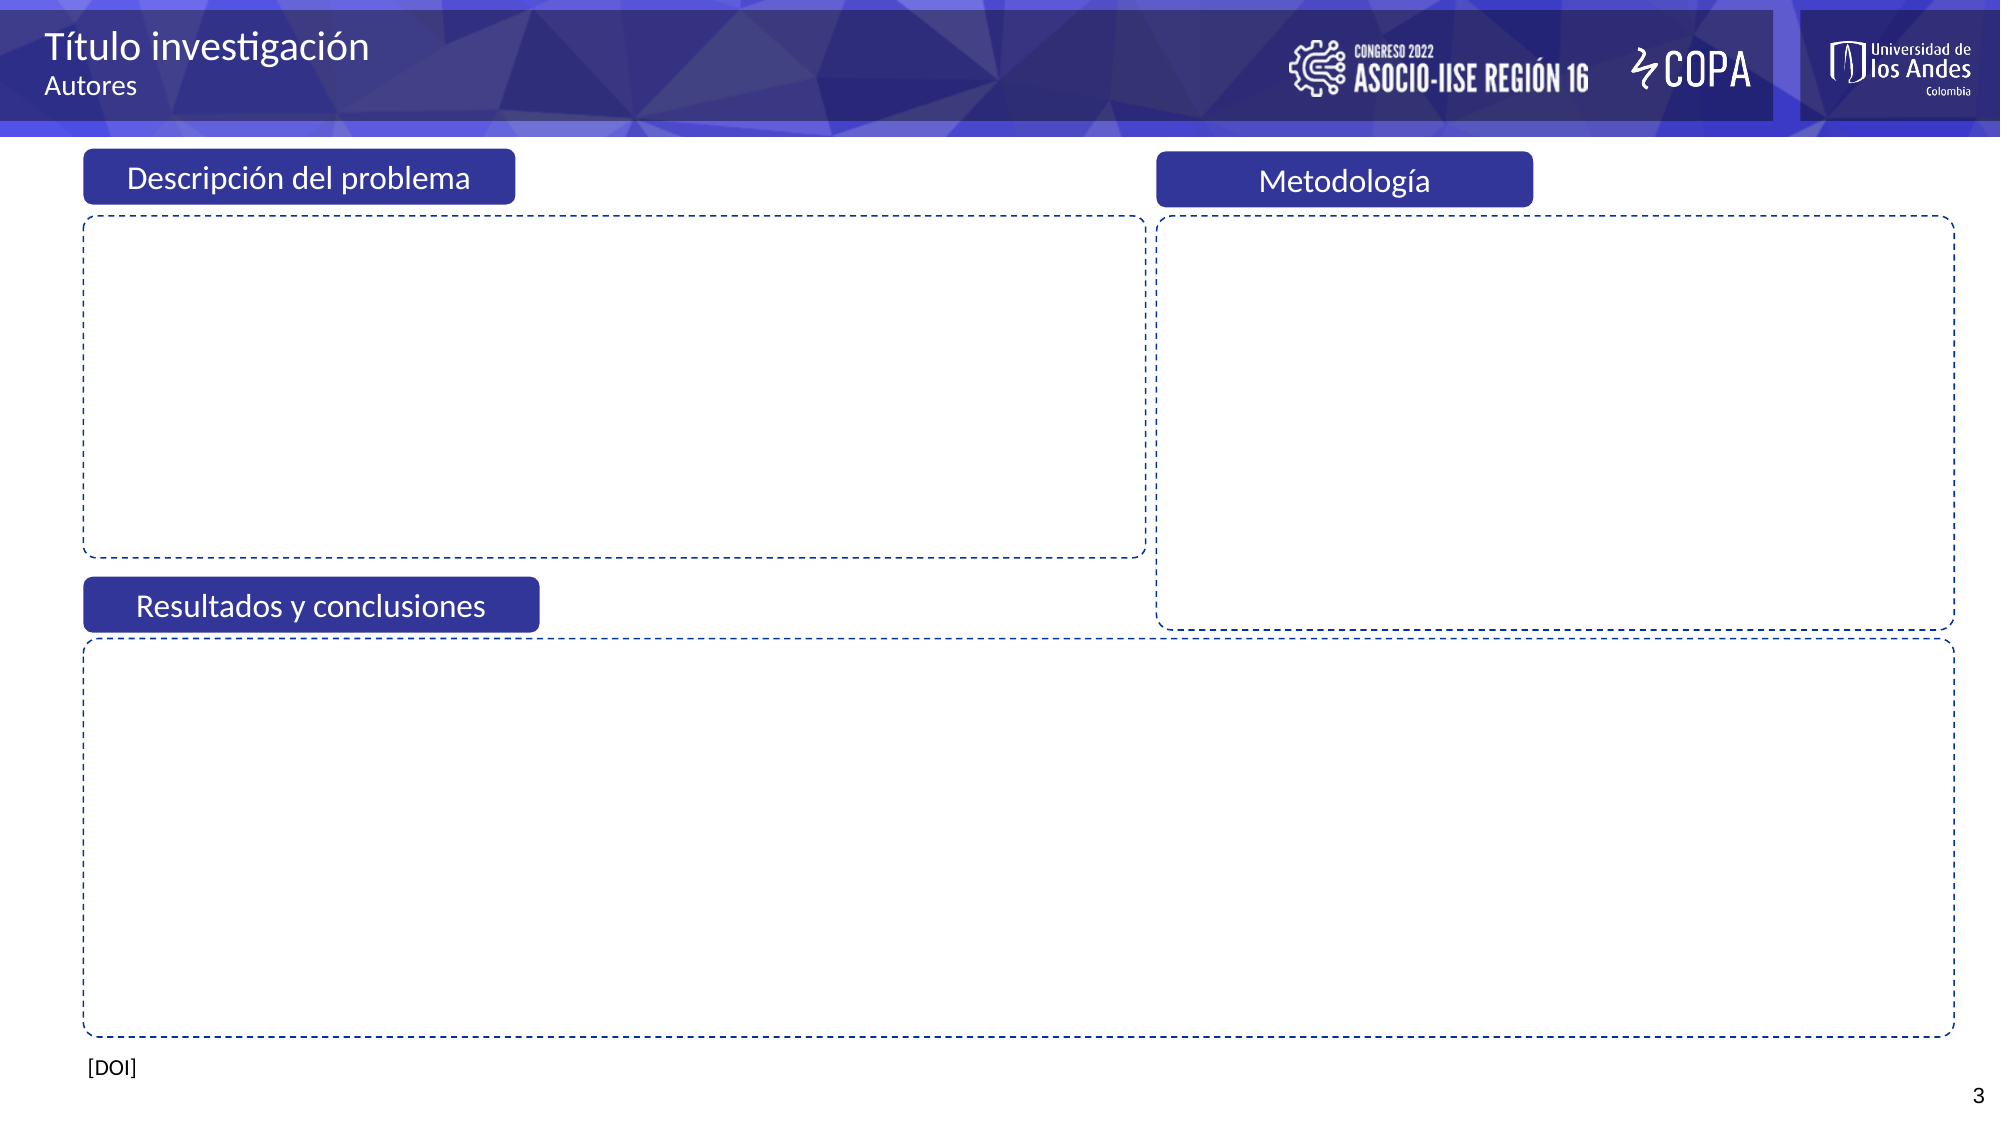

# Título investigación
Autores
Descripción del problema
Metodología

Resultados y conclusiones

[DOI]
3